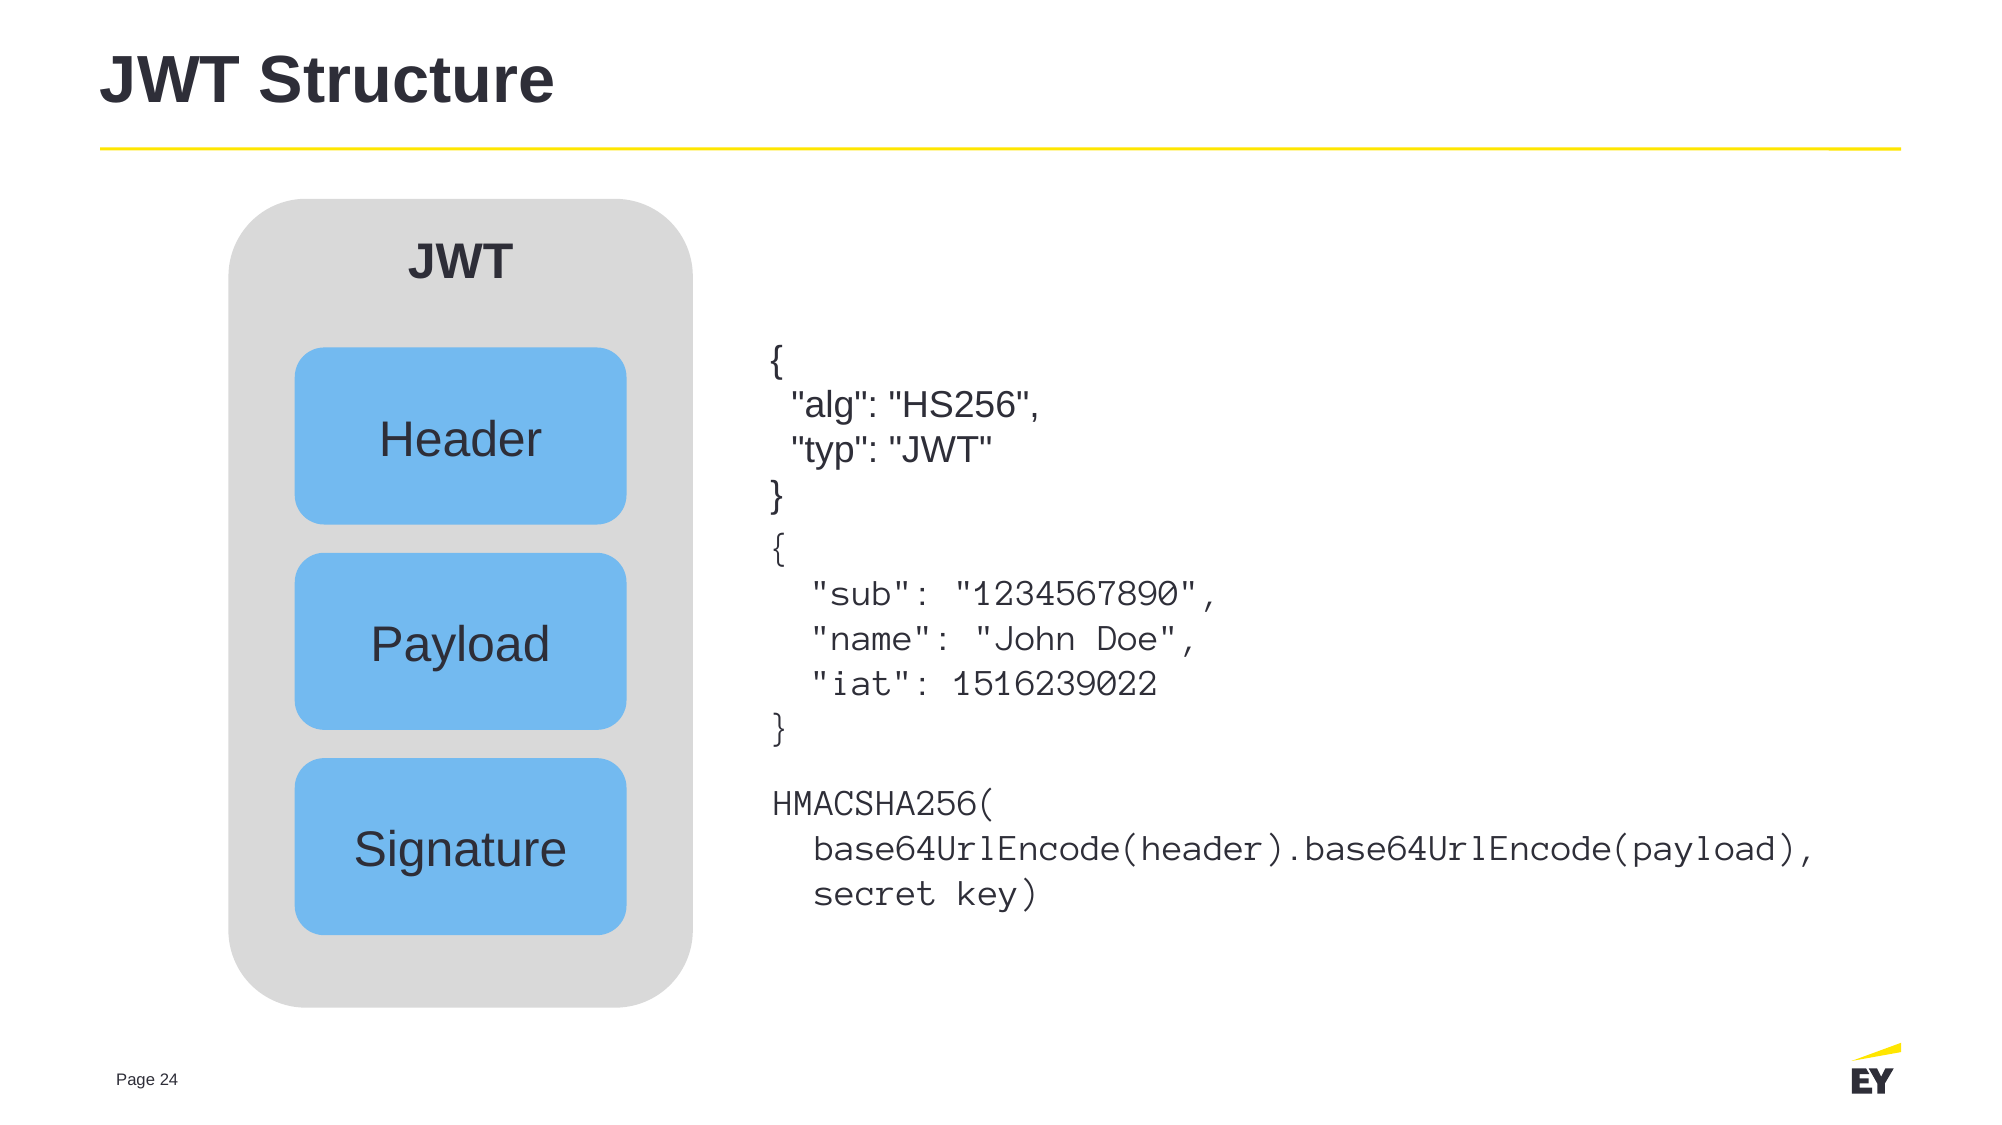

# JWT Structure
JWT
Header
Payload
Signature
{
  "alg": "HS256",
  "typ": "JWT"
}
{
  "sub": "1234567890",
  "name": "John Doe",
  "iat": 1516239022
}
HMACSHA256(
  base64UrlEncode(header).base64UrlEncode(payload),
  secret key)
Page 24